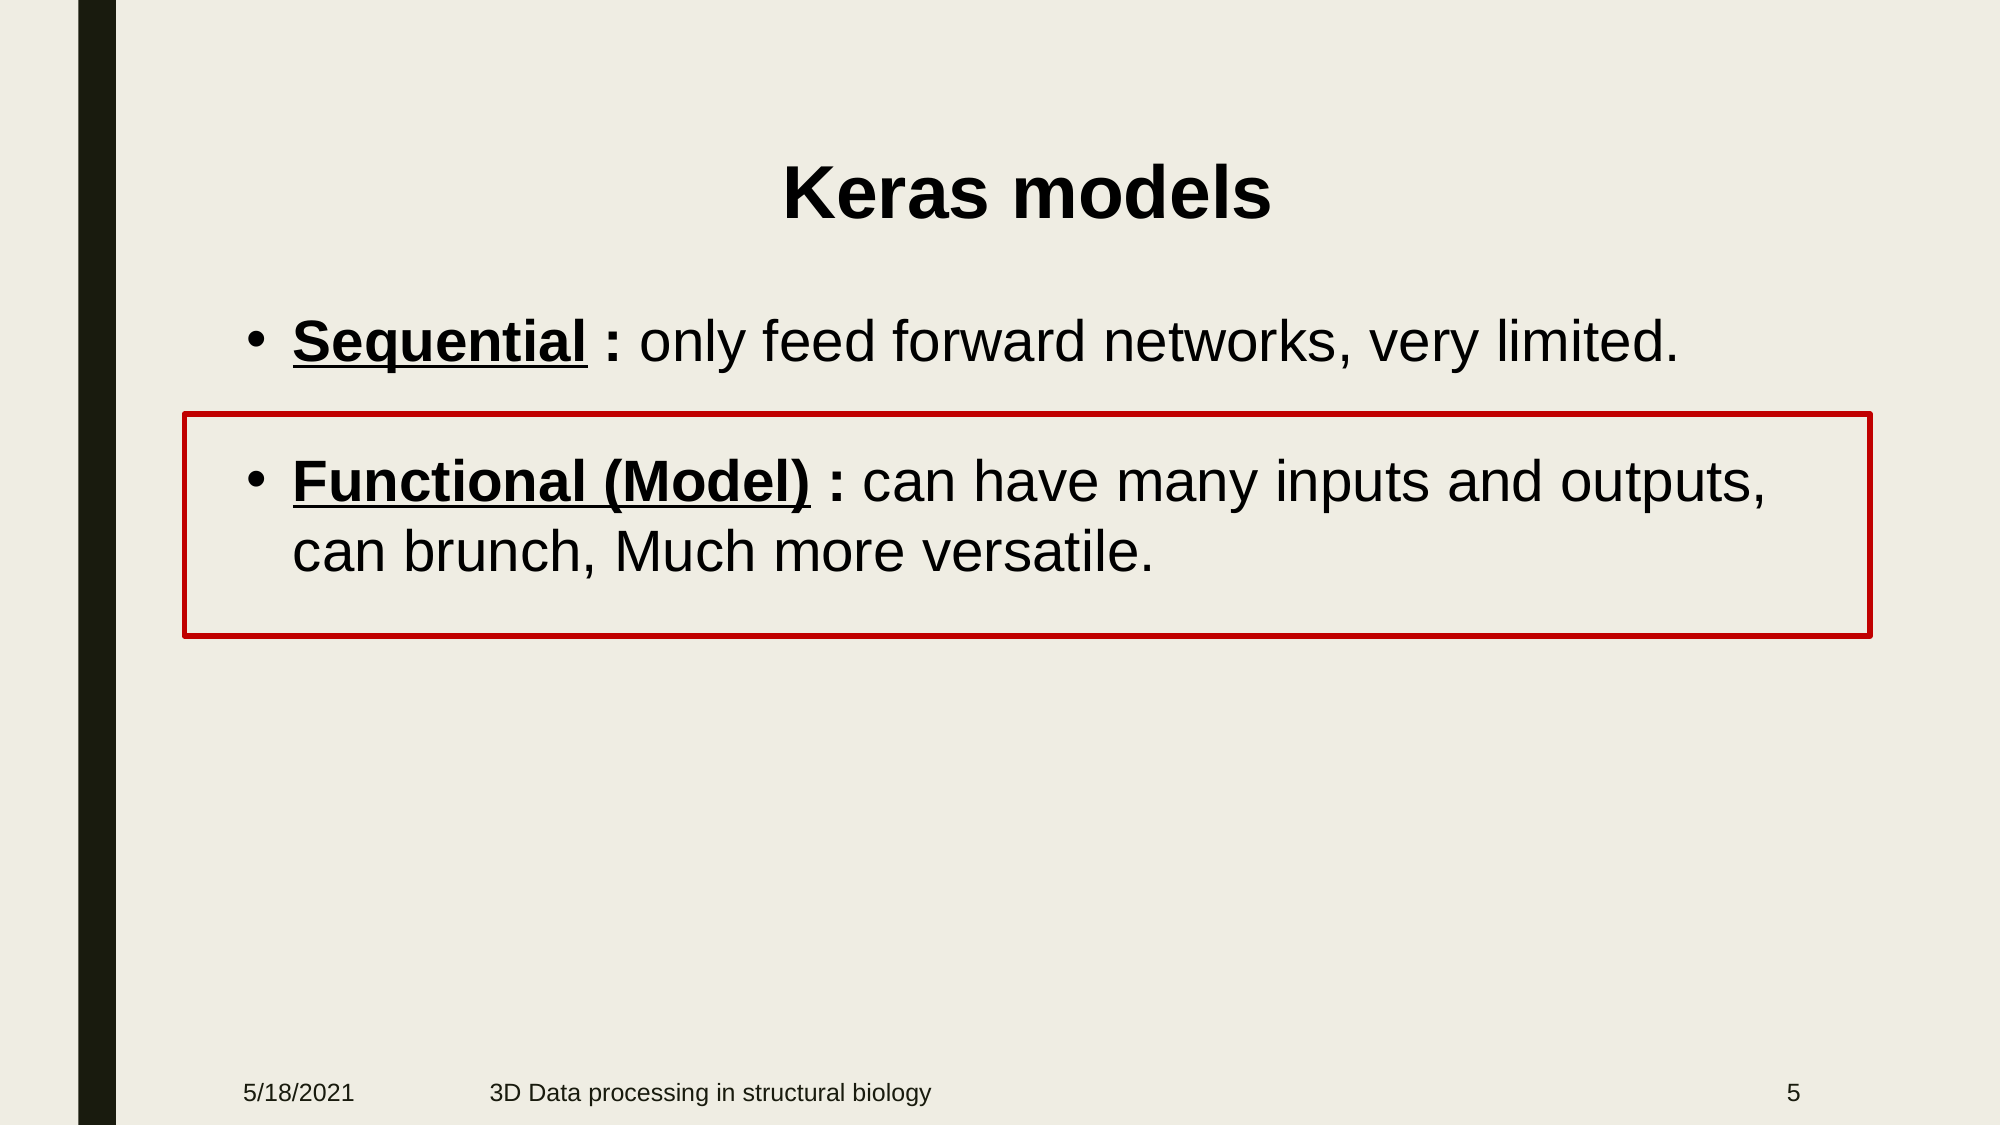

Keras models

Sequential : only feed forward networks, very limited.

Functional (Model) : can have many inputs and outputs, can brunch, Much more versatile.

5/18/2021
3D Data processing in structural biology
5